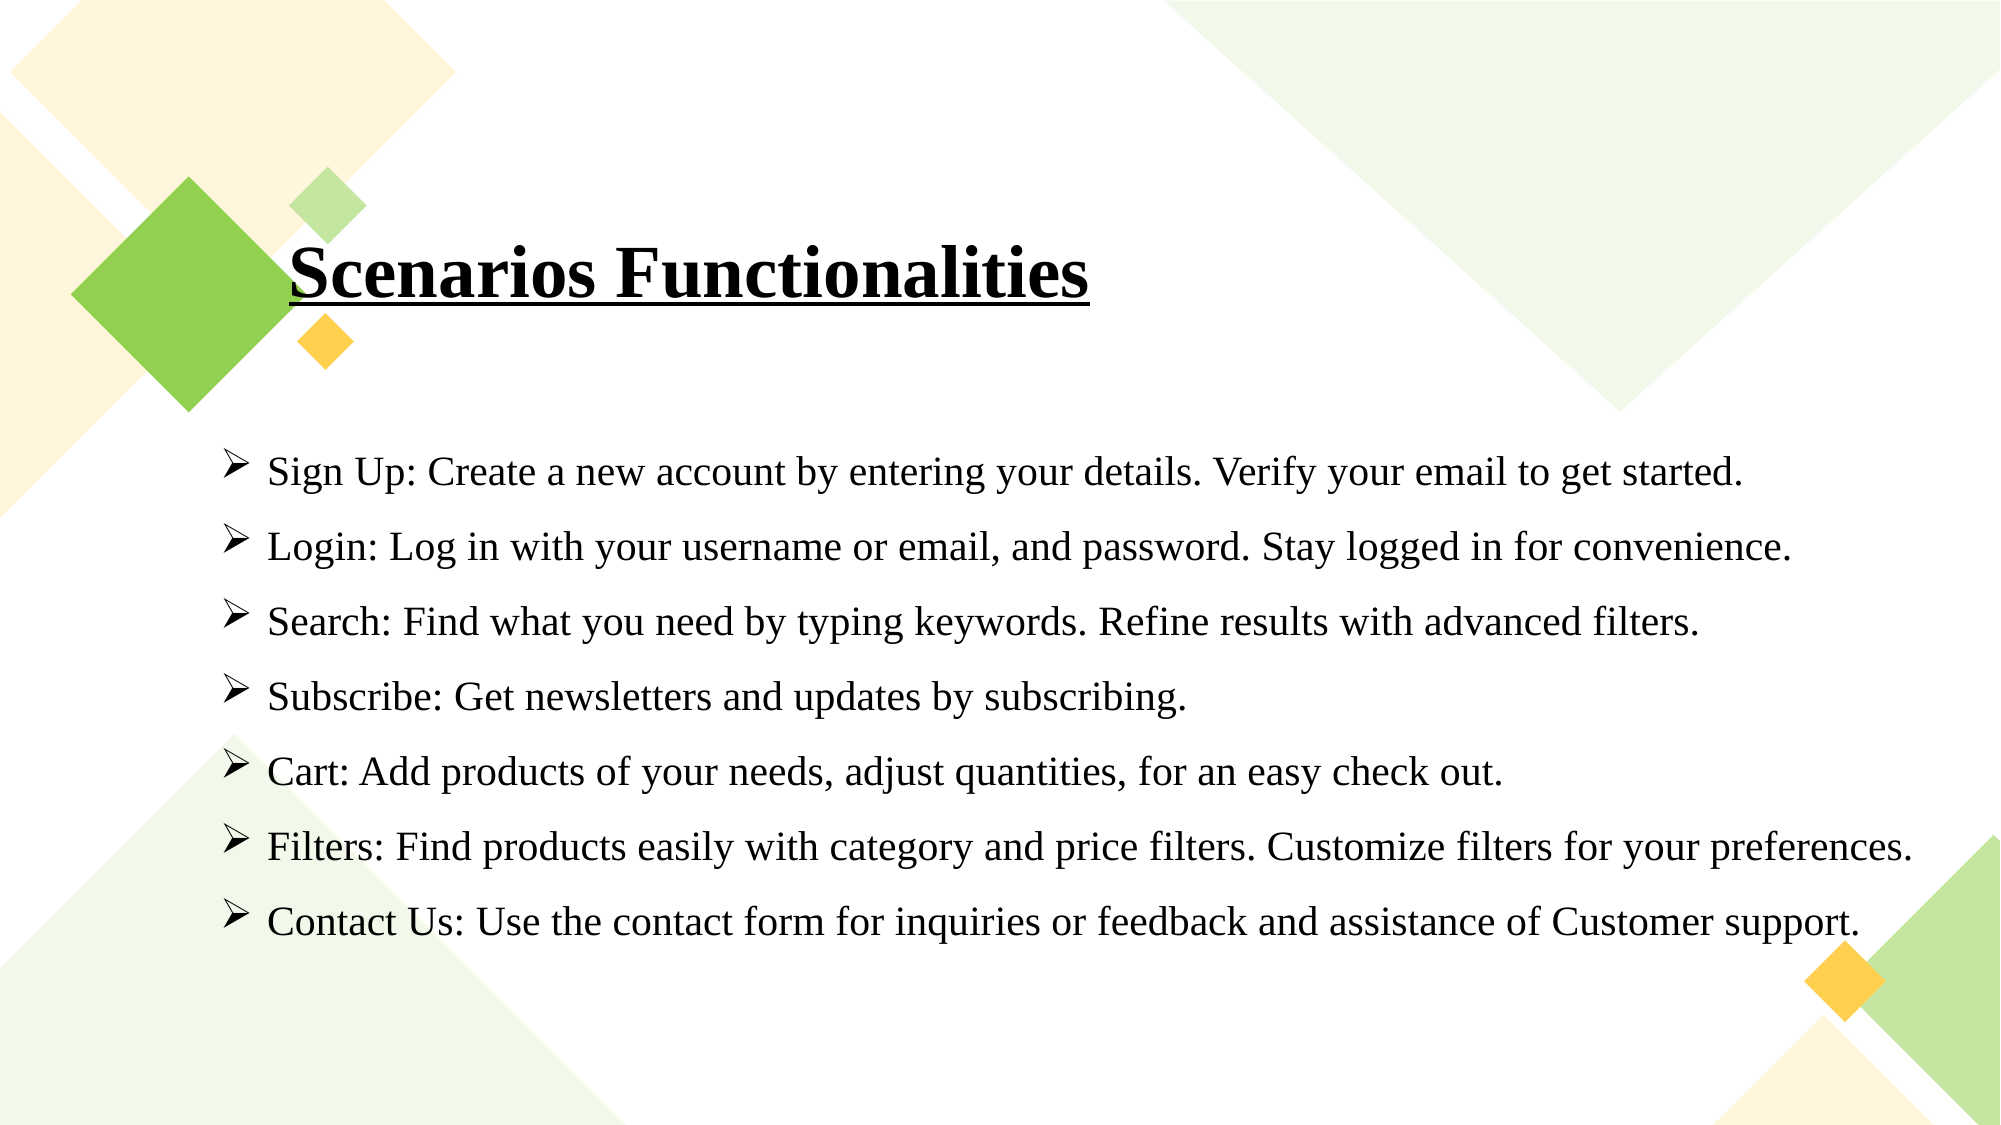

Scenarios Functionalities

Sign Up: Create a new account by entering your details. Verify your email to get started.
Login: Log in with your username or email, and password. Stay logged in for convenience.
Search: Find what you need by typing keywords. Refine results with advanced filters.
Subscribe: Get newsletters and updates by subscribing.
Cart: Add products of your needs, adjust quantities, for an easy check out.
Filters: Find products easily with category and price filters. Customize filters for your preferences.
Contact Us: Use the contact form for inquiries or feedback and assistance of Customer support.